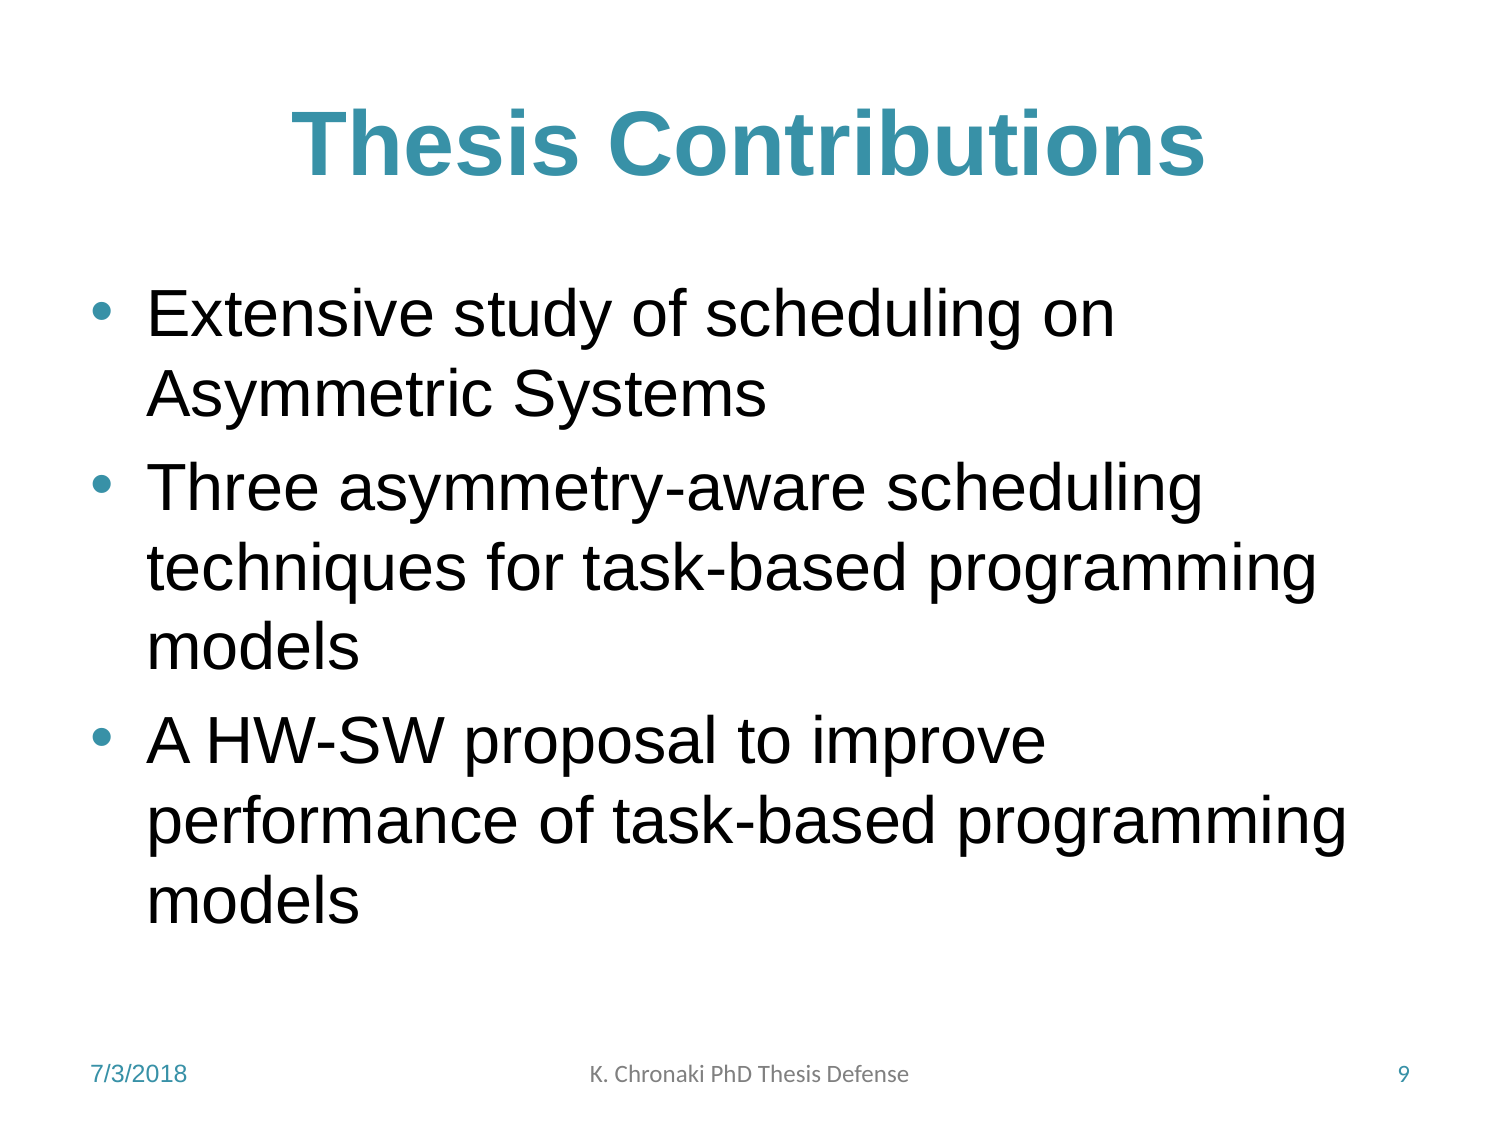

# Thesis Contributions
Extensive study of scheduling on Asymmetric Systems
Three asymmetry-aware scheduling techniques for task-based programming models
A HW-SW proposal to improve performance of task-based programming models
7/3/2018
K. Chronaki PhD Thesis Defense
9